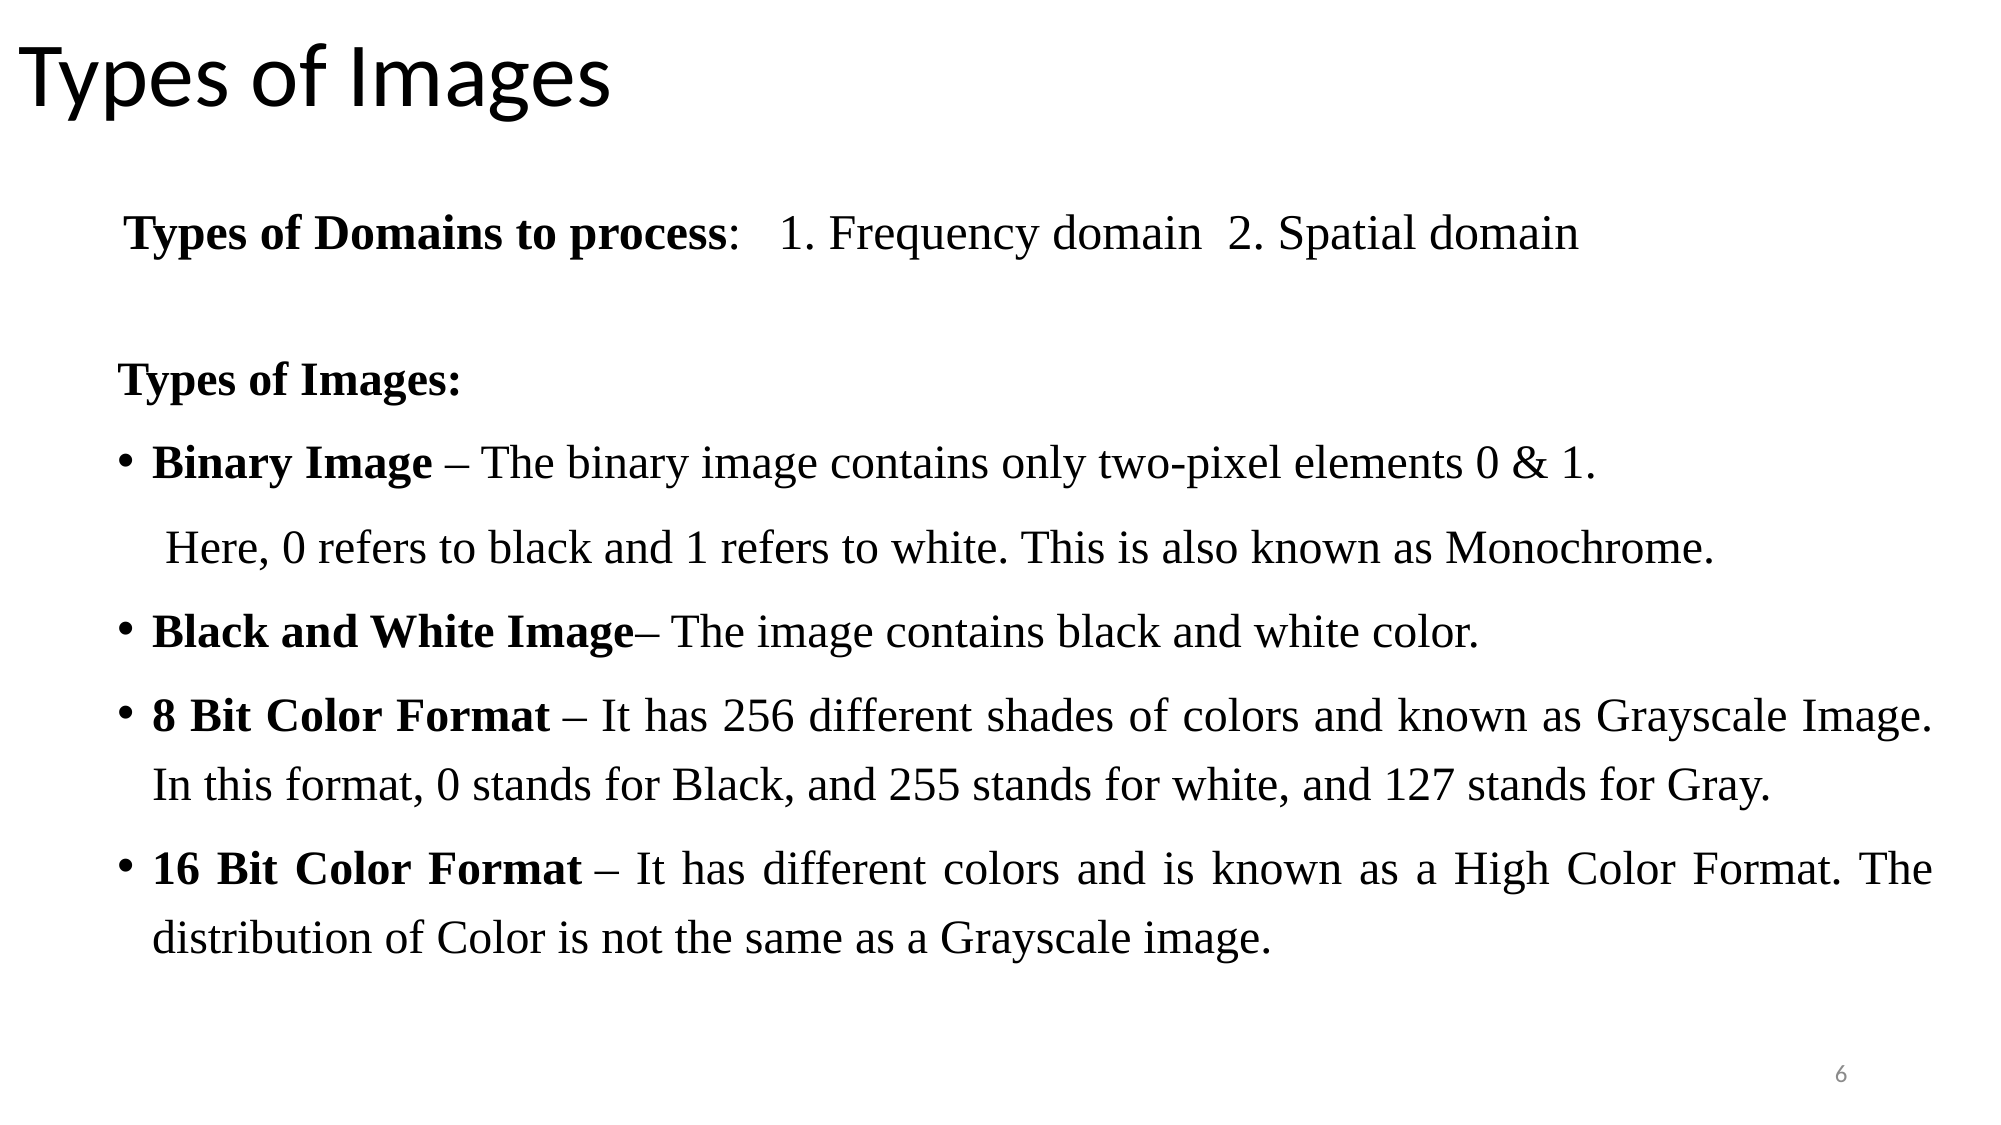

# Types of Images
Types of Domains to process:   1. Frequency domain  2. Spatial domain
Types of Images:
Binary Image – The binary image contains only two-pixel elements 0 & 1.
    Here, 0 refers to black and 1 refers to white. This is also known as Monochrome.
Black and White Image– The image contains black and white color.
8 Bit Color Format – It has 256 different shades of colors and known as Grayscale Image. In this format, 0 stands for Black, and 255 stands for white, and 127 stands for Gray.
16 Bit Color Format – It has different colors and is known as a High Color Format. The distribution of Color is not the same as a Grayscale image.
6